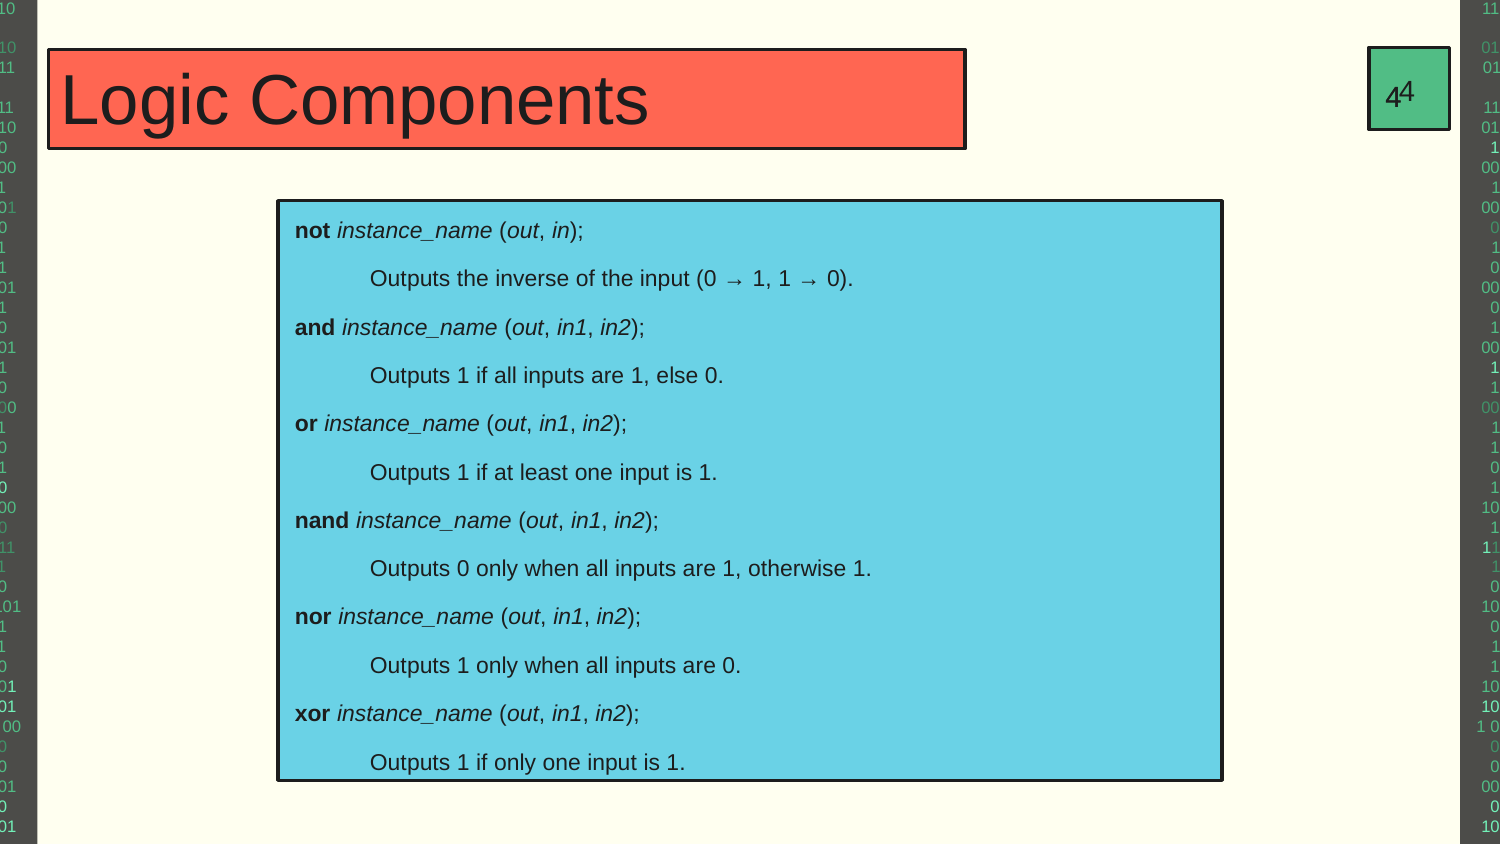

4
4
4
# Logic Components
not instance_name (out, in);
Outputs the inverse of the input (0 → 1, 1 → 0).
and instance_name (out, in1, in2);
Outputs 1 if all inputs are 1, else 0.
or instance_name (out, in1, in2);
Outputs 1 if at least one input is 1.
nand instance_name (out, in1, in2);
Outputs 0 only when all inputs are 1, otherwise 1.
nor instance_name (out, in1, in2);
Outputs 1 only when all inputs are 0.
xor instance_name (out, in1, in2);
Outputs 1 if only one input is 1.